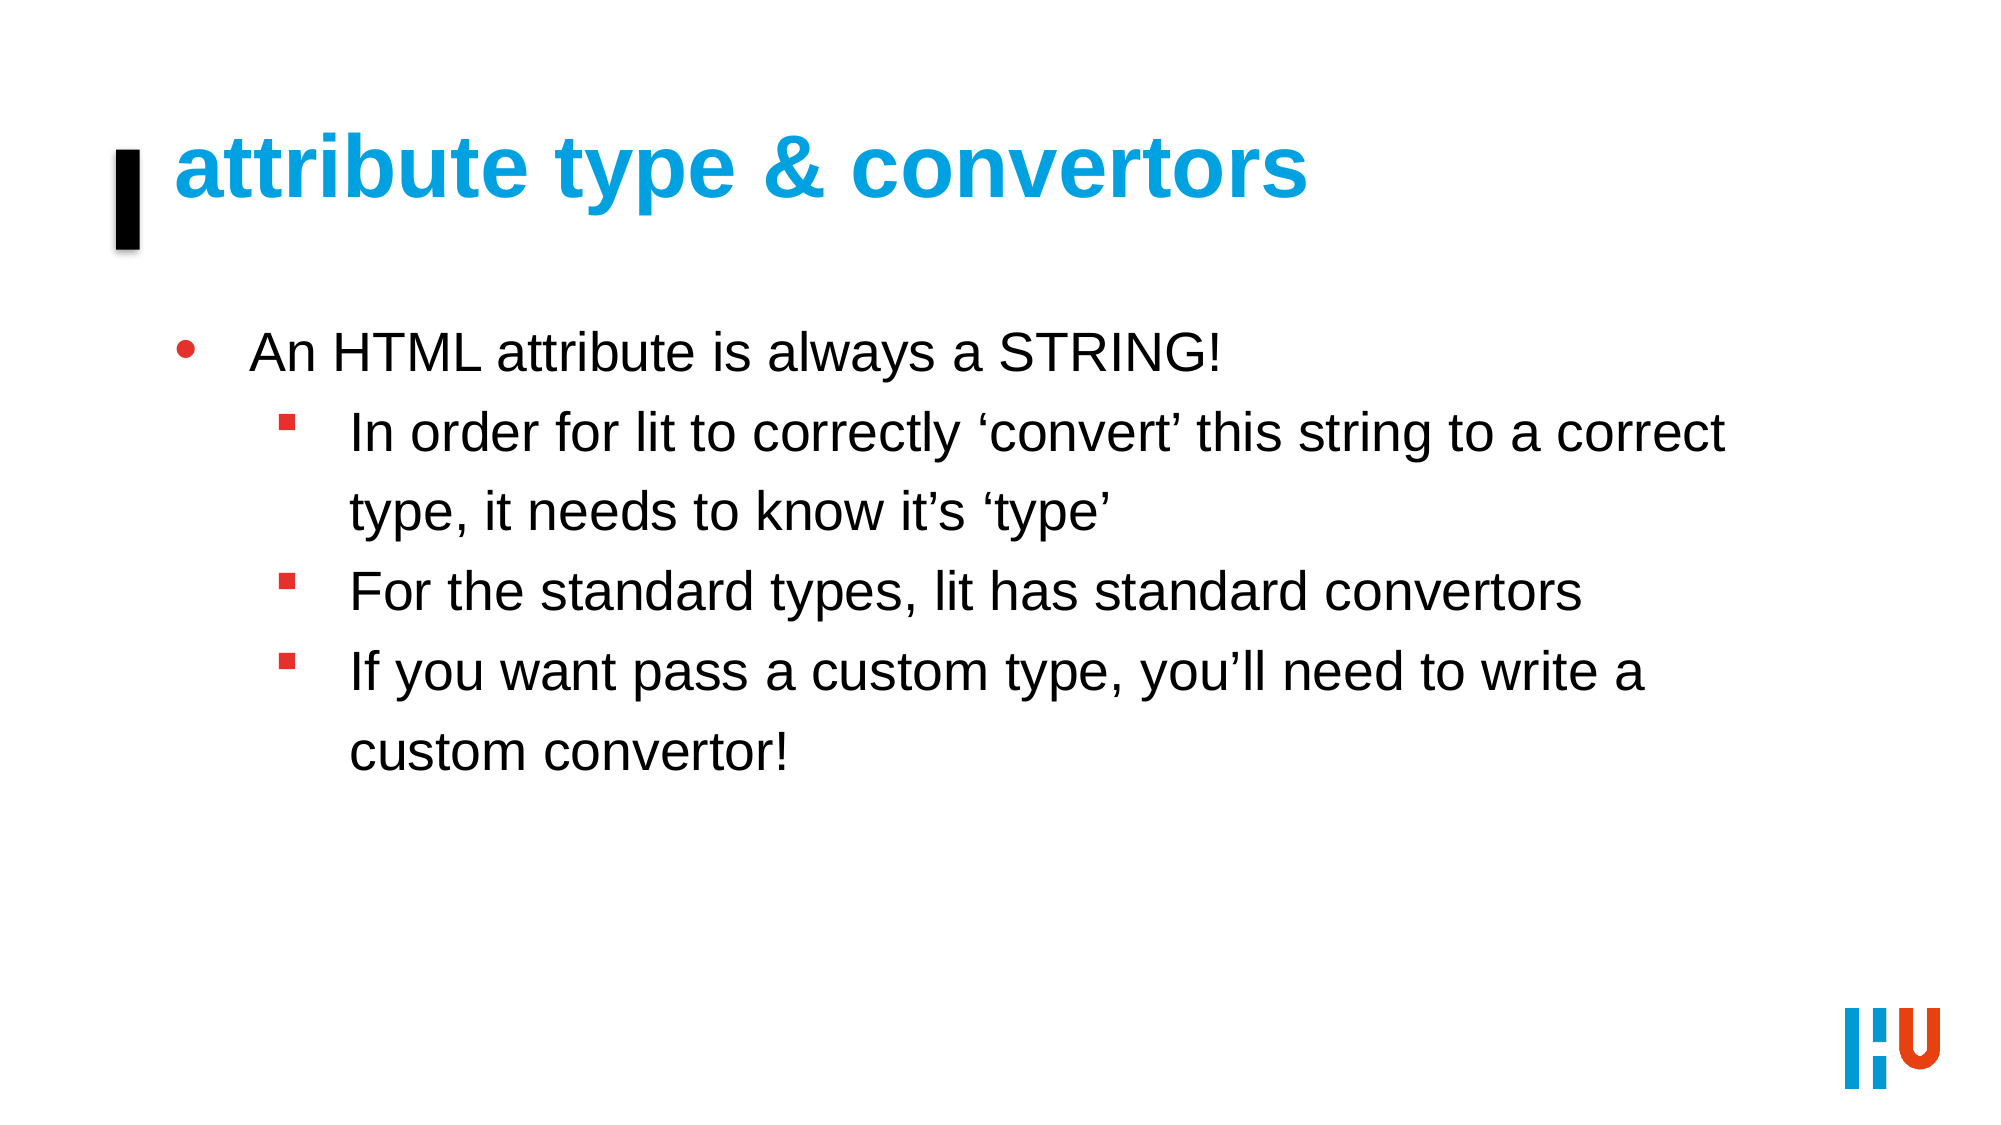

# attribute type & convertors
An HTML attribute is always a STRING!
In order for lit to correctly ‘convert’ this string to a correct type, it needs to know it’s ‘type’
For the standard types, lit has standard convertors
If you want pass a custom type, you’ll need to write a custom convertor!